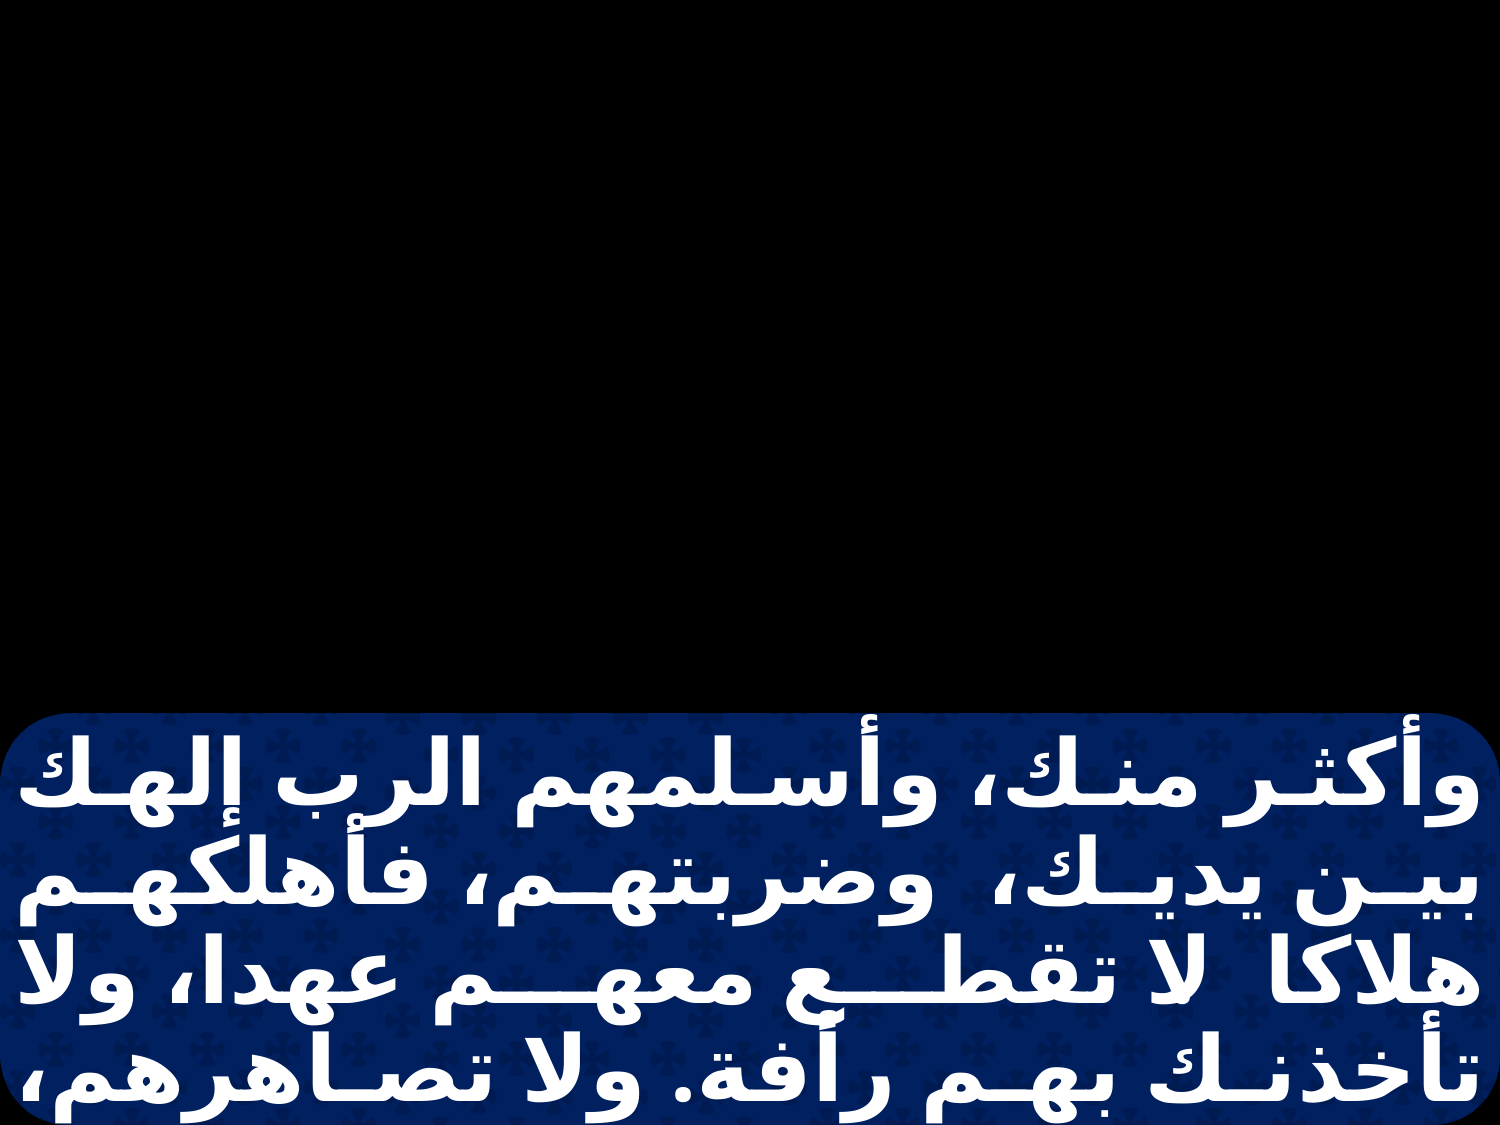

وأكثر منك، وأسلمهم الرب إلهك بين يديك،  وضربتهم، فأهلكهم هلاكا. لا تقطع معهم عهدا، ولا تأخذنك بهم رأفة. ولا تصاهرهم، ابنتك لا تعطها  لابنه، وابنته لا تأخذها لابنك، لأنه يغوي ابنك عن